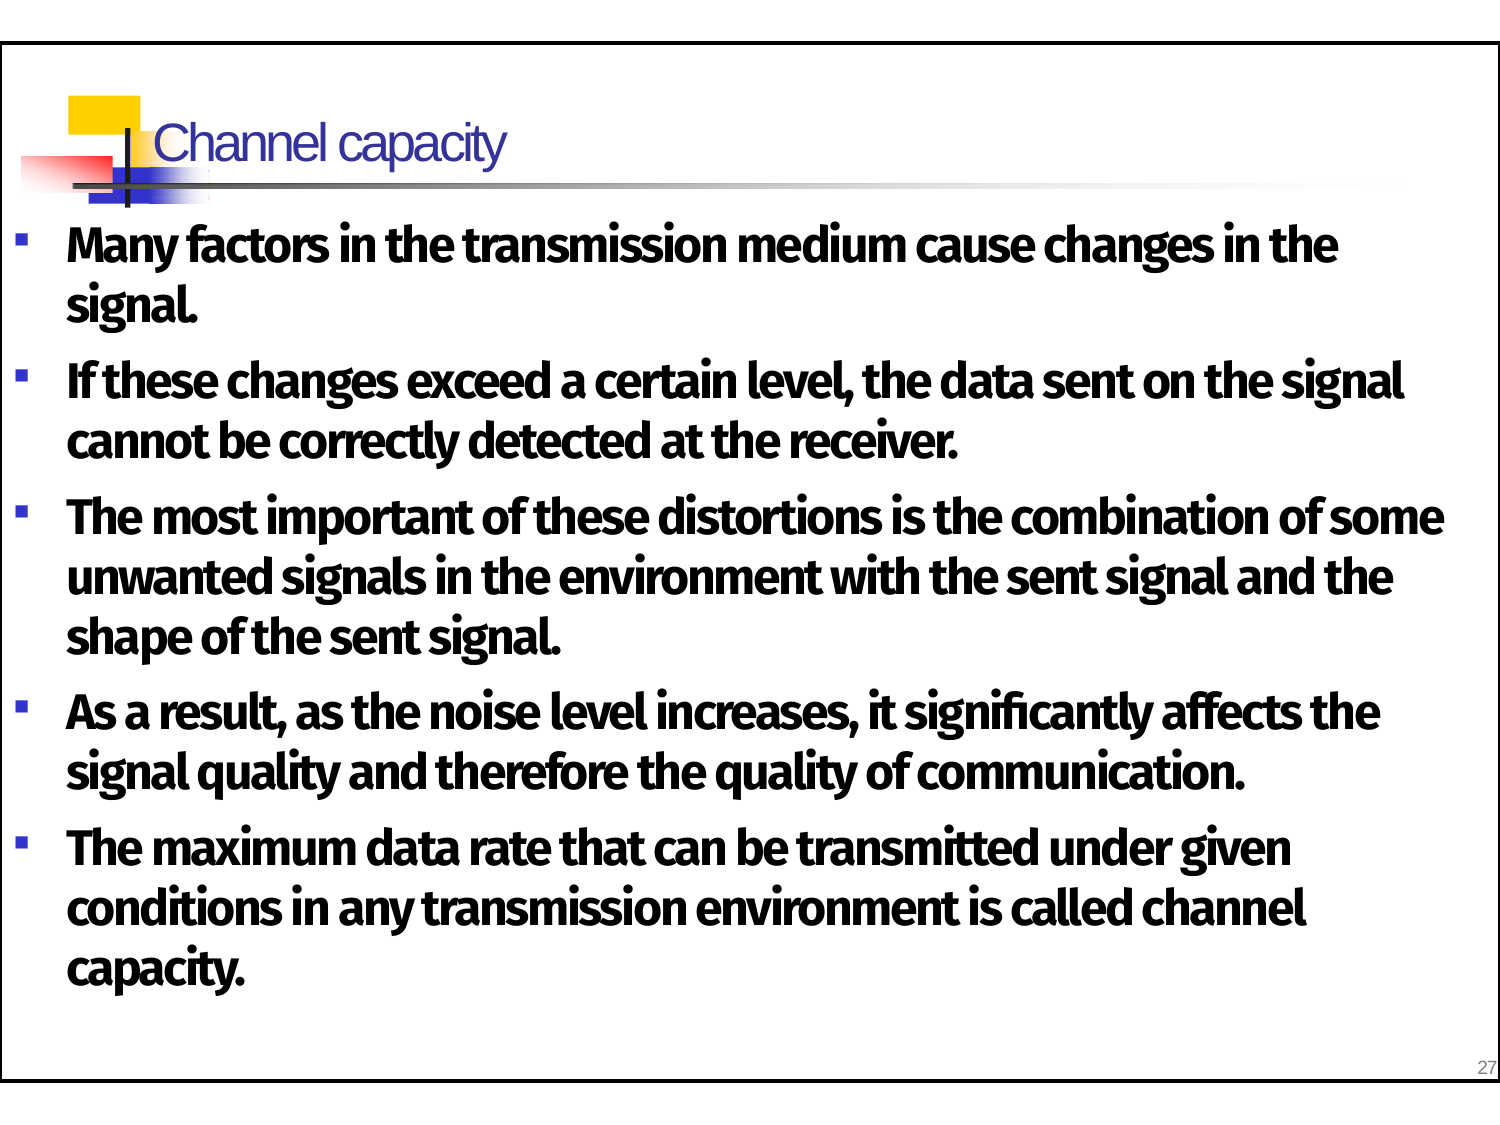

# Channel capacity

Many factors in the transmission medium cause changes in the signal.
If these changes exceed a certain level, the data sent on the signal cannot be correctly detected at the receiver.
The most important of these distortions is the combination of some unwanted signals in the environment with the sent signal and the shape of the sent signal.
As a result, as the noise level increases, it significantly affects the signal quality and therefore the quality of communication.
The maximum data rate that can be transmitted under given conditions in any transmission environment is called channel capacity.
27